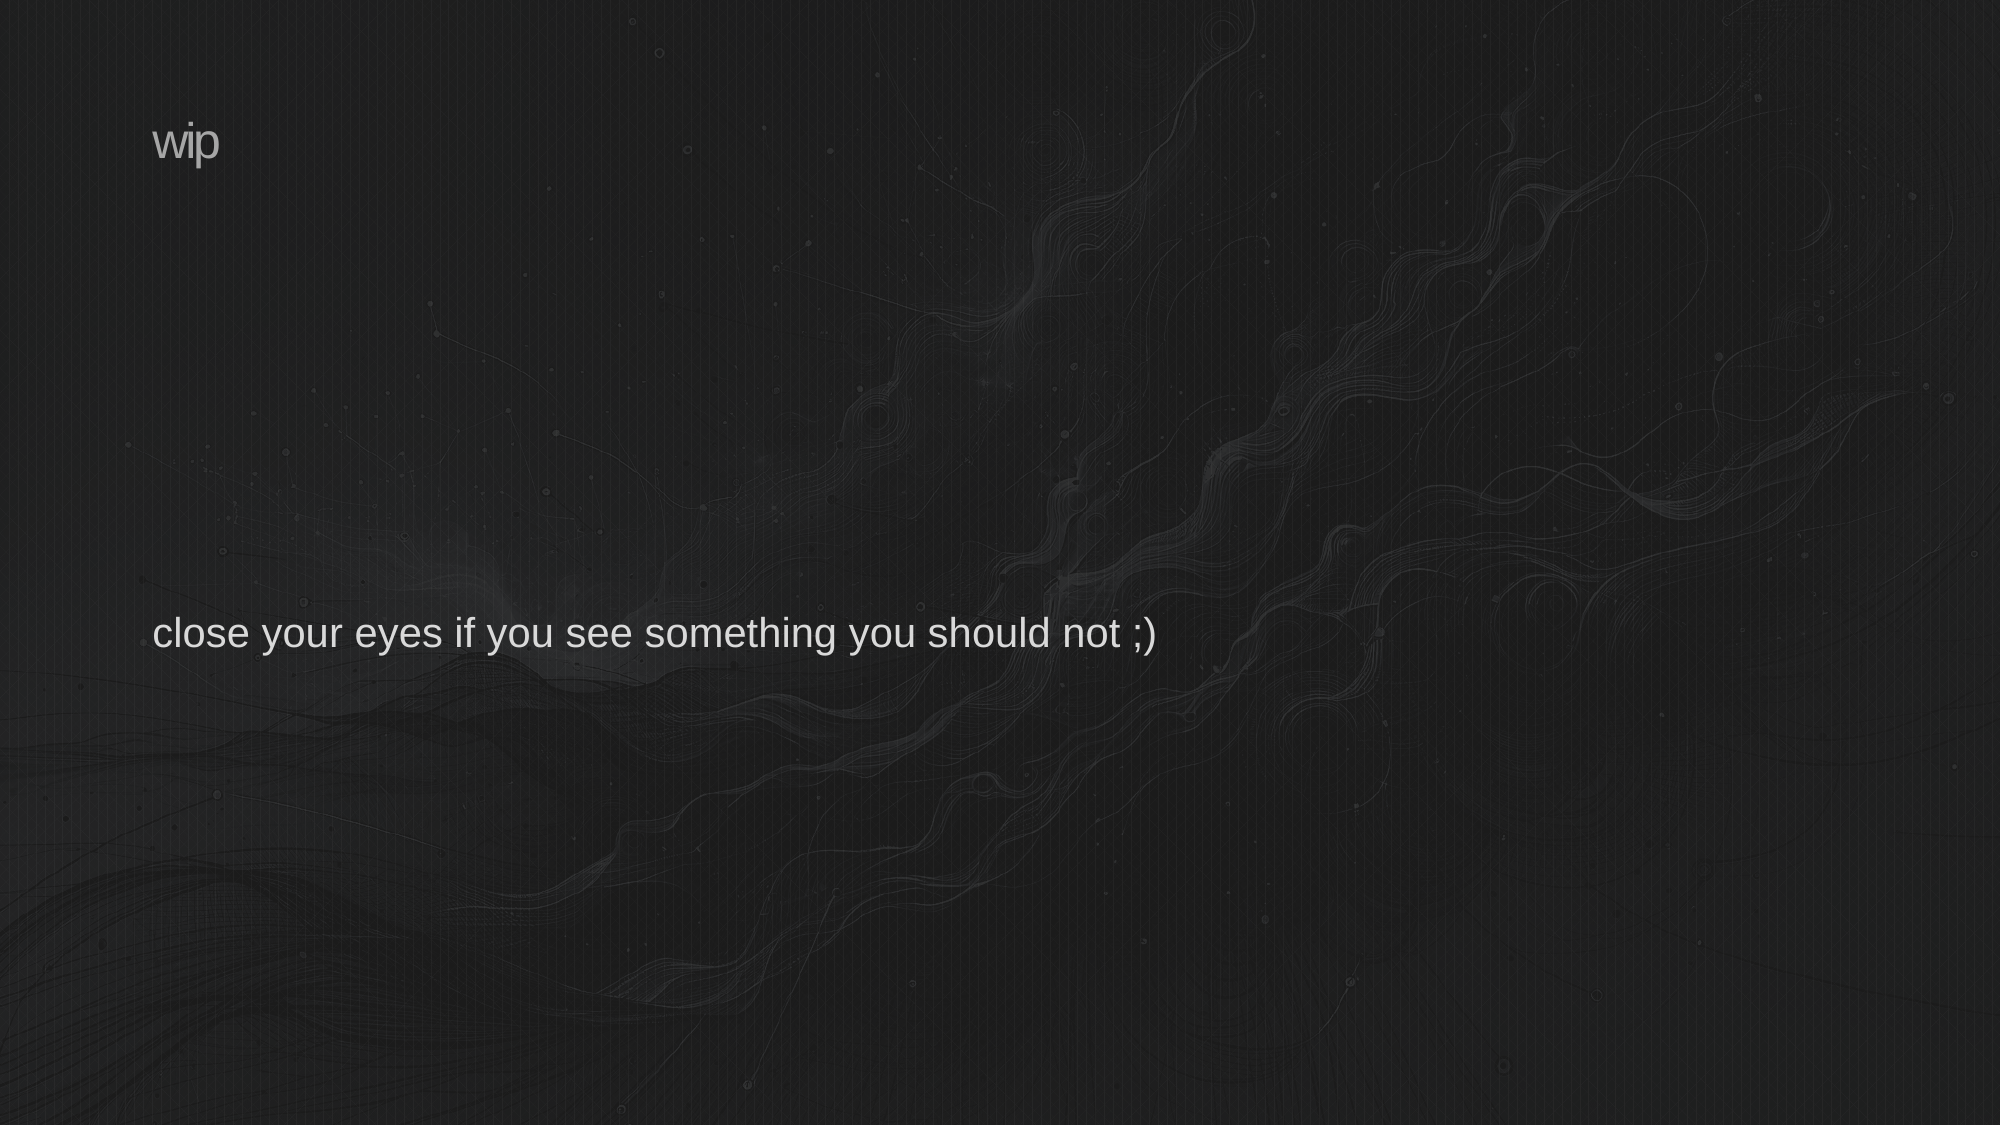

# wip
close your eyes if you see something you should not ;)